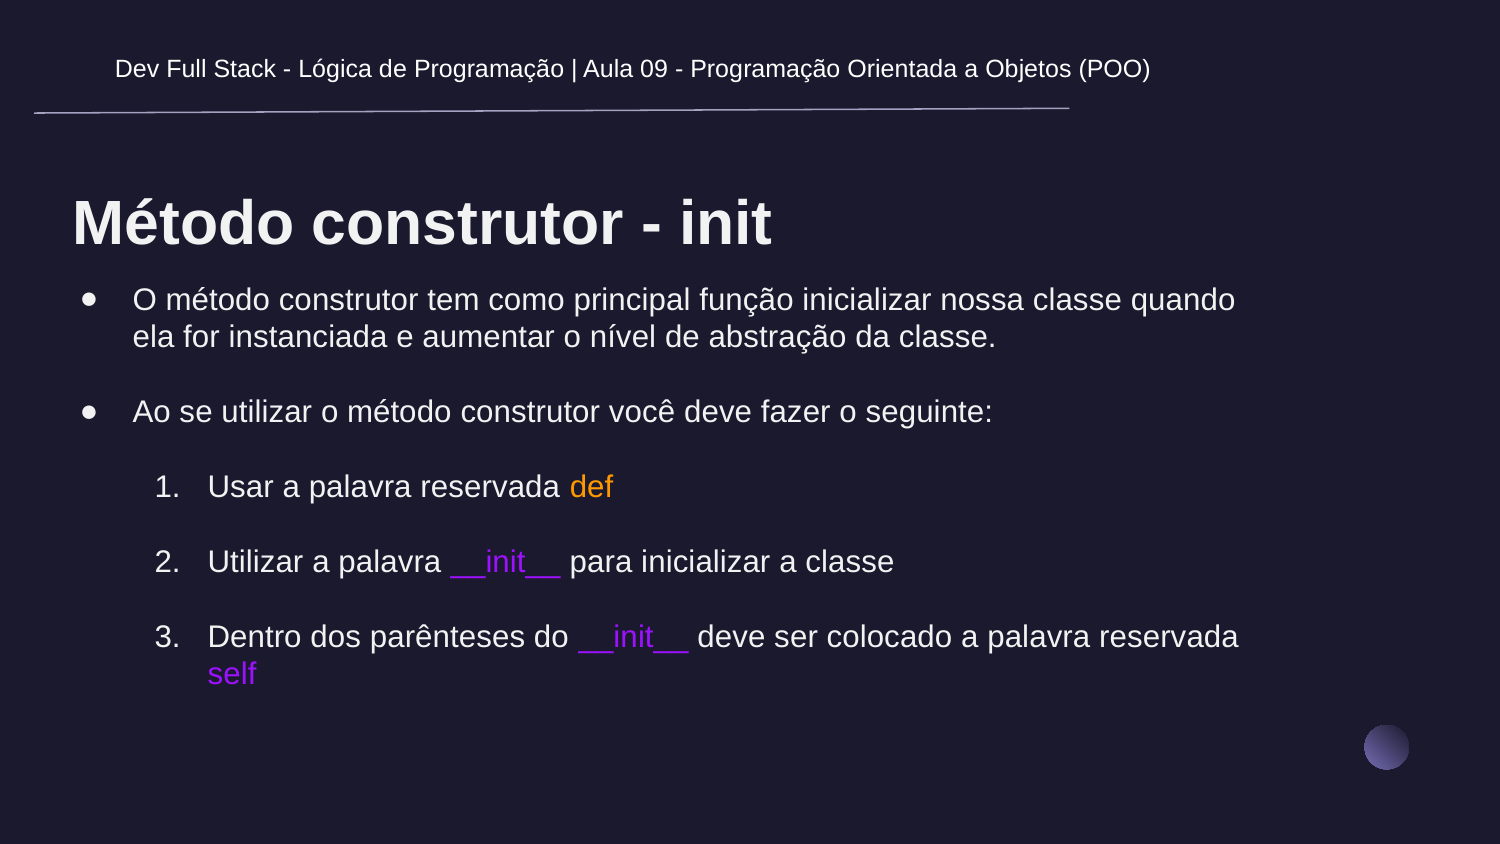

Dev Full Stack - Lógica de Programação | Aula 09 - Programação Orientada a Objetos (POO)
Método construtor - init
O método construtor tem como principal função inicializar nossa classe quando ela for instanciada e aumentar o nível de abstração da classe.

Ao se utilizar o método construtor você deve fazer o seguinte:

Usar a palavra reservada def

Utilizar a palavra __init__ para inicializar a classe

Dentro dos parênteses do __init__ deve ser colocado a palavra reservada self